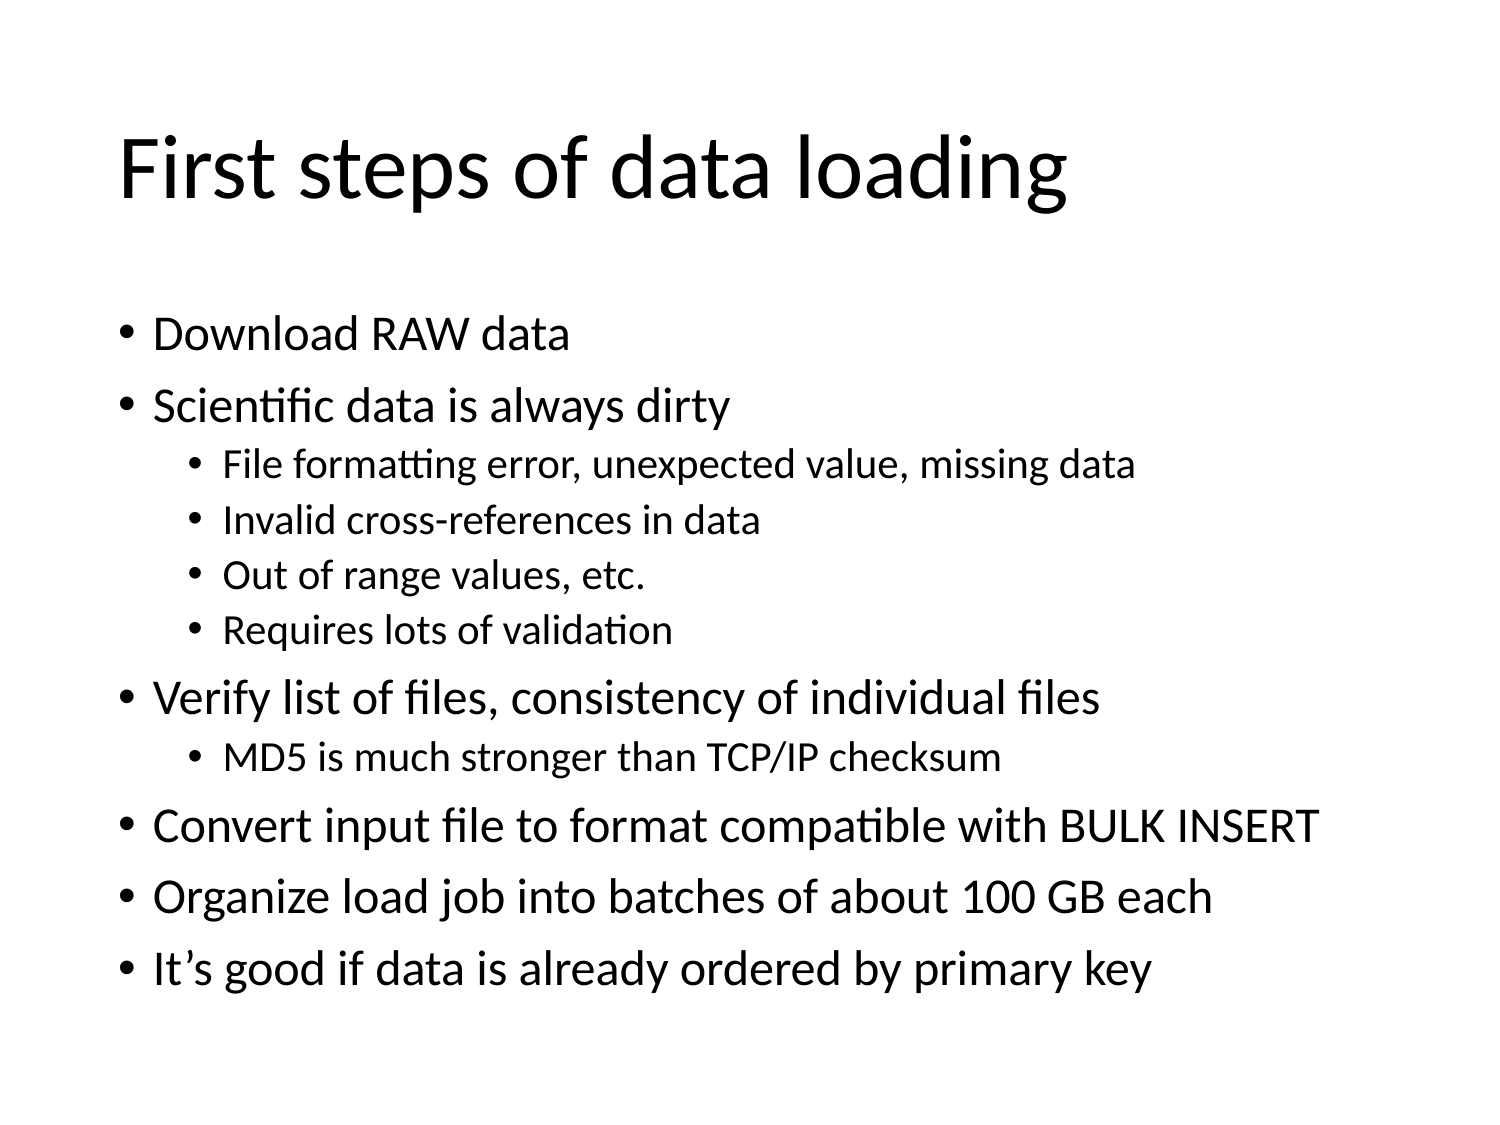

# First steps of data loading
Download RAW data
Scientific data is always dirty
File formatting error, unexpected value, missing data
Invalid cross-references in data
Out of range values, etc.
Requires lots of validation
Verify list of files, consistency of individual files
MD5 is much stronger than TCP/IP checksum
Convert input file to format compatible with BULK INSERT
Organize load job into batches of about 100 GB each
It’s good if data is already ordered by primary key